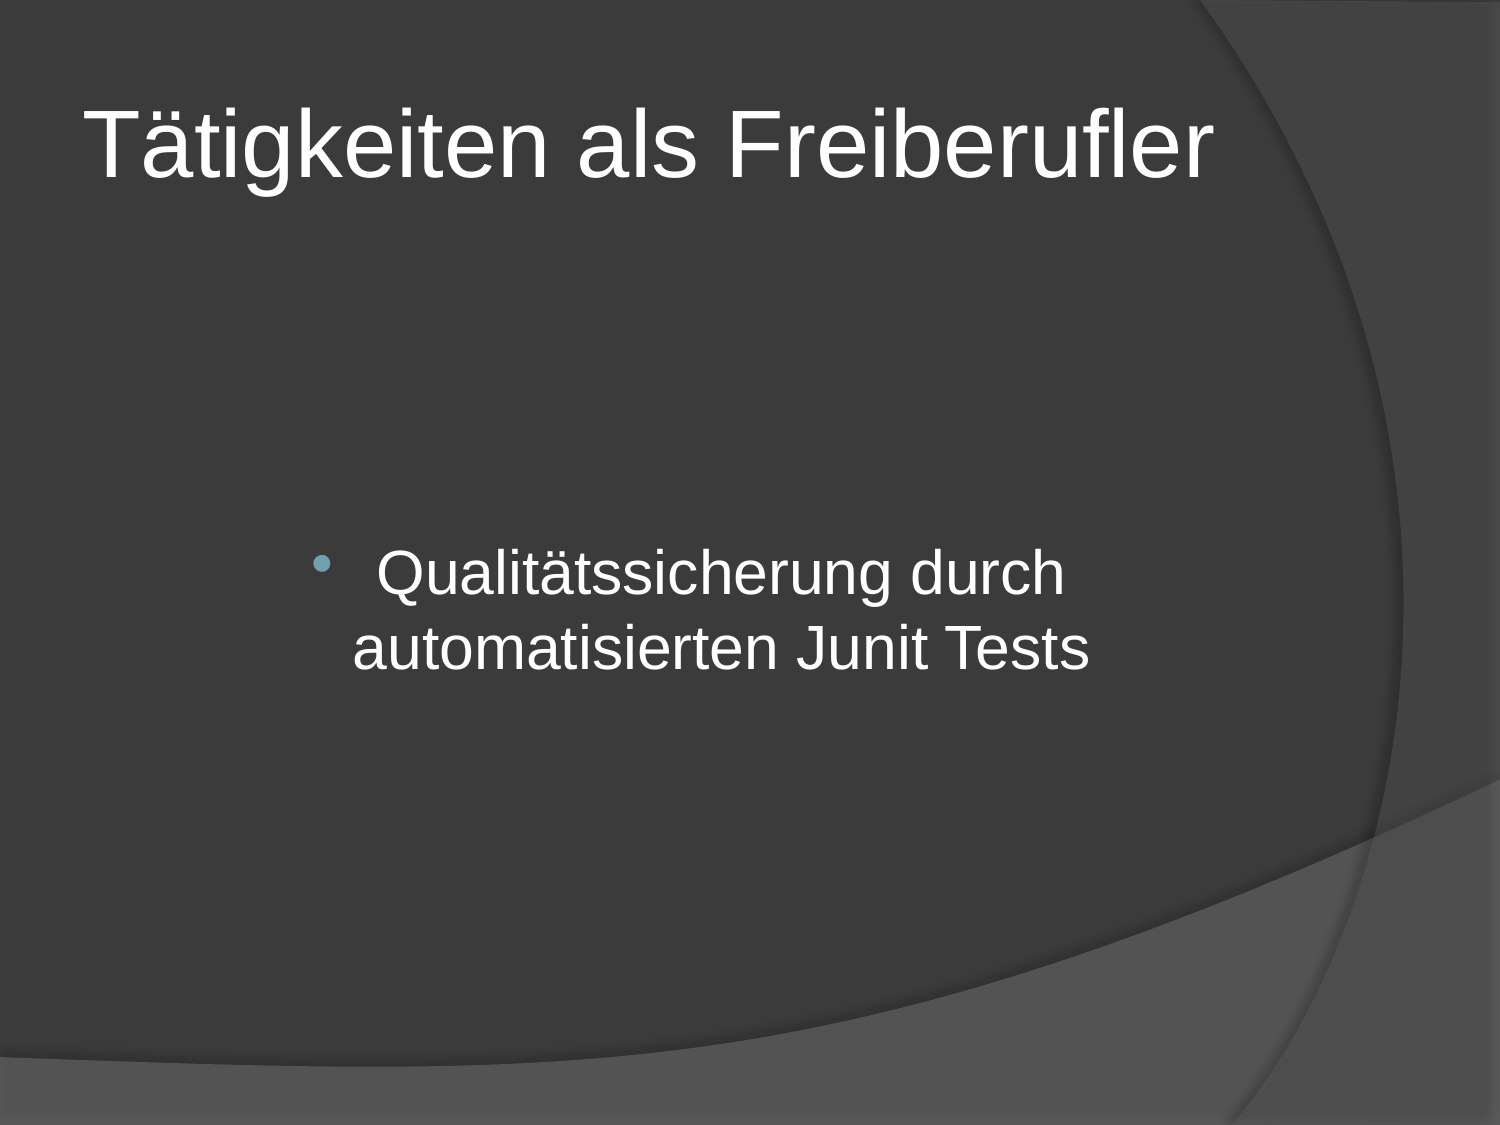

# Tätigkeiten als Freiberufler

Qualitätssicherung durch automatisierten Junit Tests